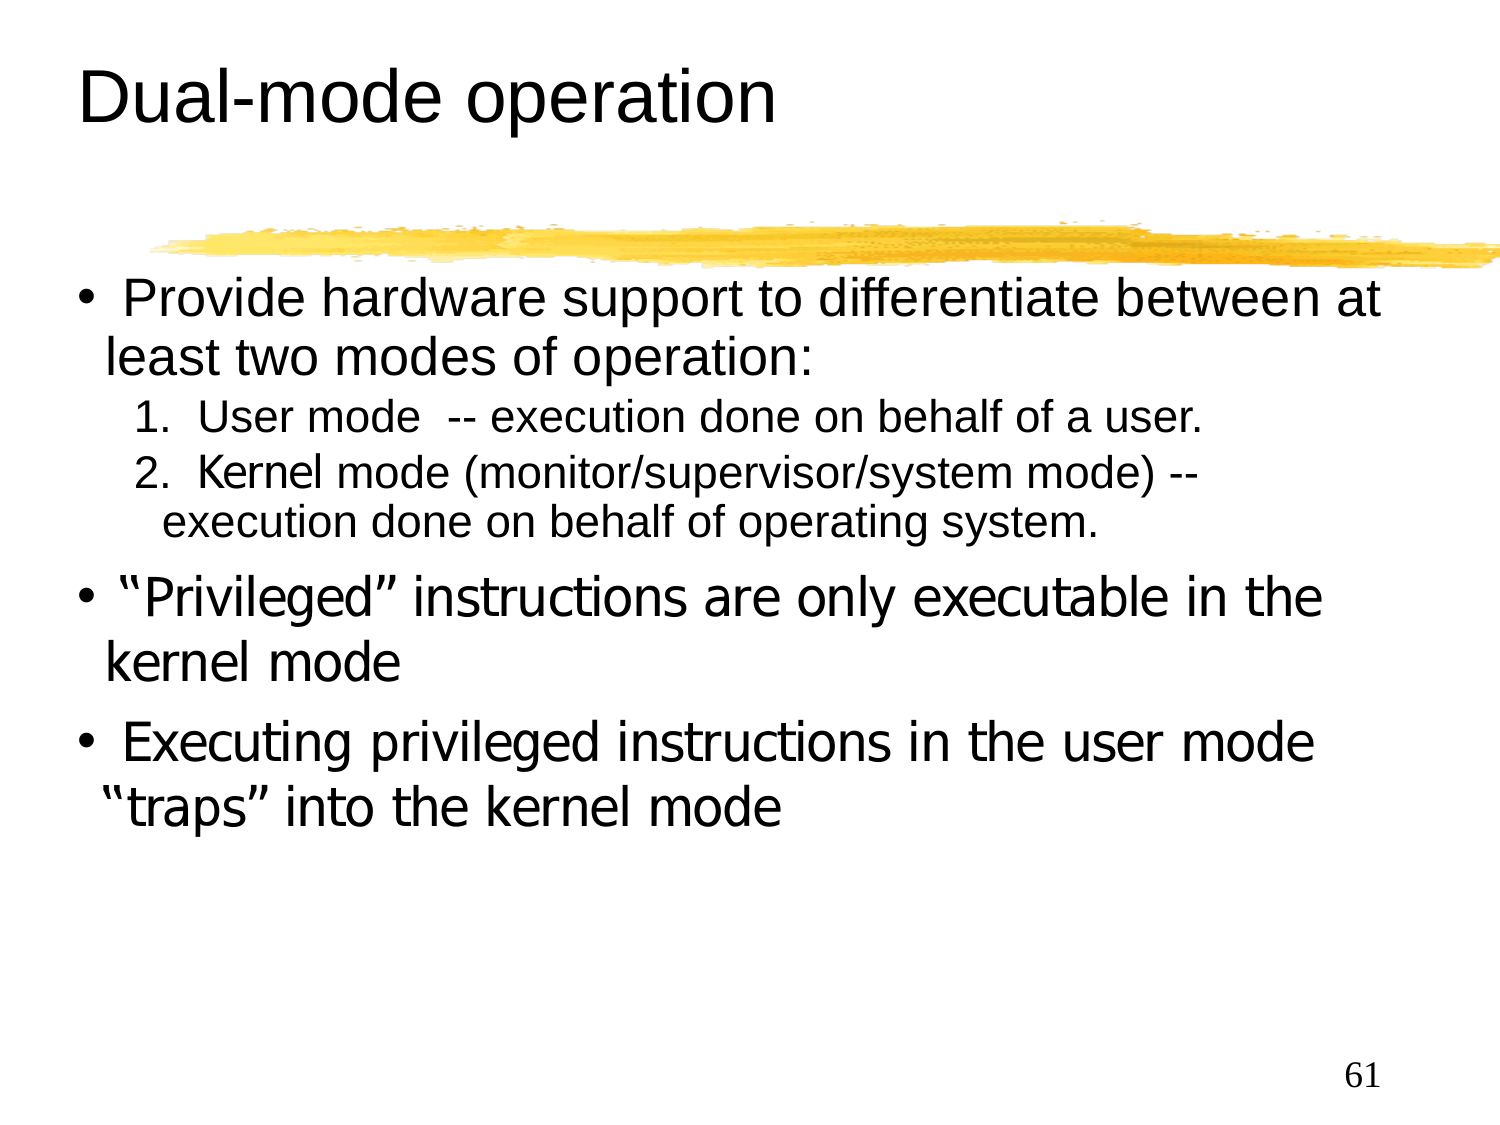

# Dual-mode operation
 Provide hardware support to differentiate between at least two modes of operation:
1.  User mode  -- execution done on behalf of a user.
2.  Kernel mode (monitor/supervisor/system mode) -- execution done on behalf of operating system.
 “Privileged” instructions are only executable in the kernel mode
 Executing privileged instructions in the user mode “traps” into the kernel mode
Trap is a software generated interrupt caused either by an error or a user request
61